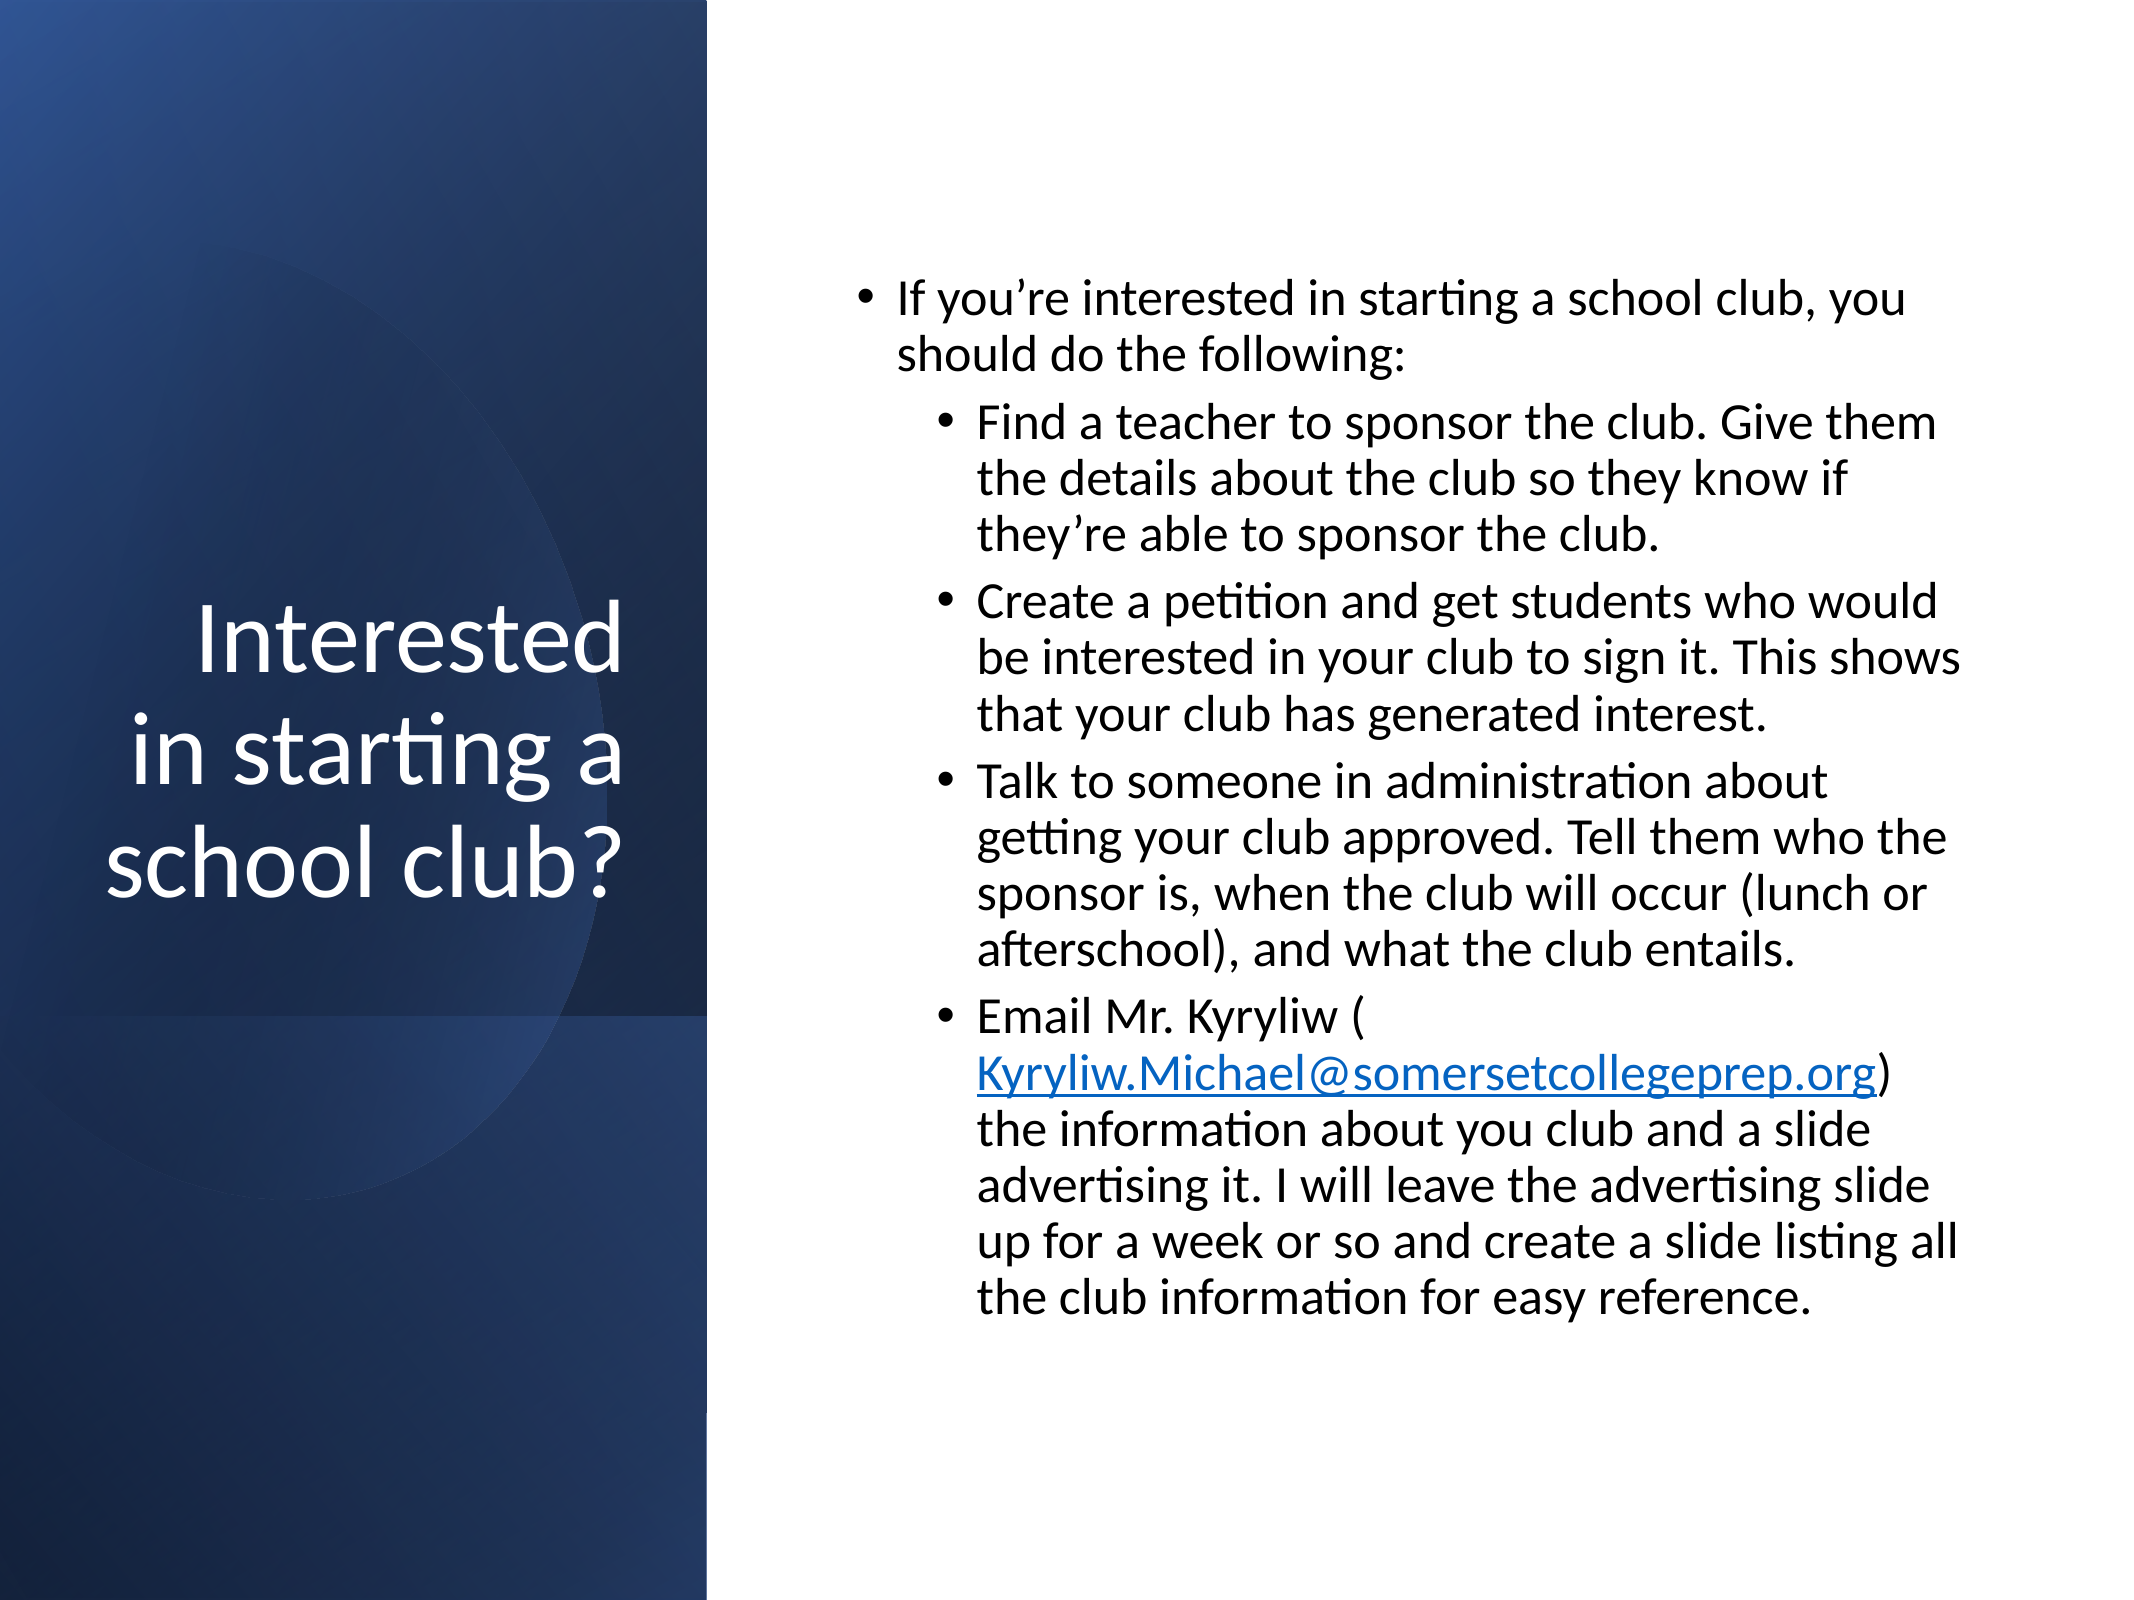

# Interested in starting a school club?
If you’re interested in starting a school club, you should do the following:
Find a teacher to sponsor the club. Give them the details about the club so they know if they’re able to sponsor the club.
Create a petition and get students who would be interested in your club to sign it. This shows that your club has generated interest.
Talk to someone in administration about getting your club approved. Tell them who the sponsor is, when the club will occur (lunch or afterschool), and what the club entails.
Email Mr. Kyryliw (Kyryliw.Michael@somersetcollegeprep.org) the information about you club and a slide advertising it. I will leave the advertising slide up for a week or so and create a slide listing all the club information for easy reference.